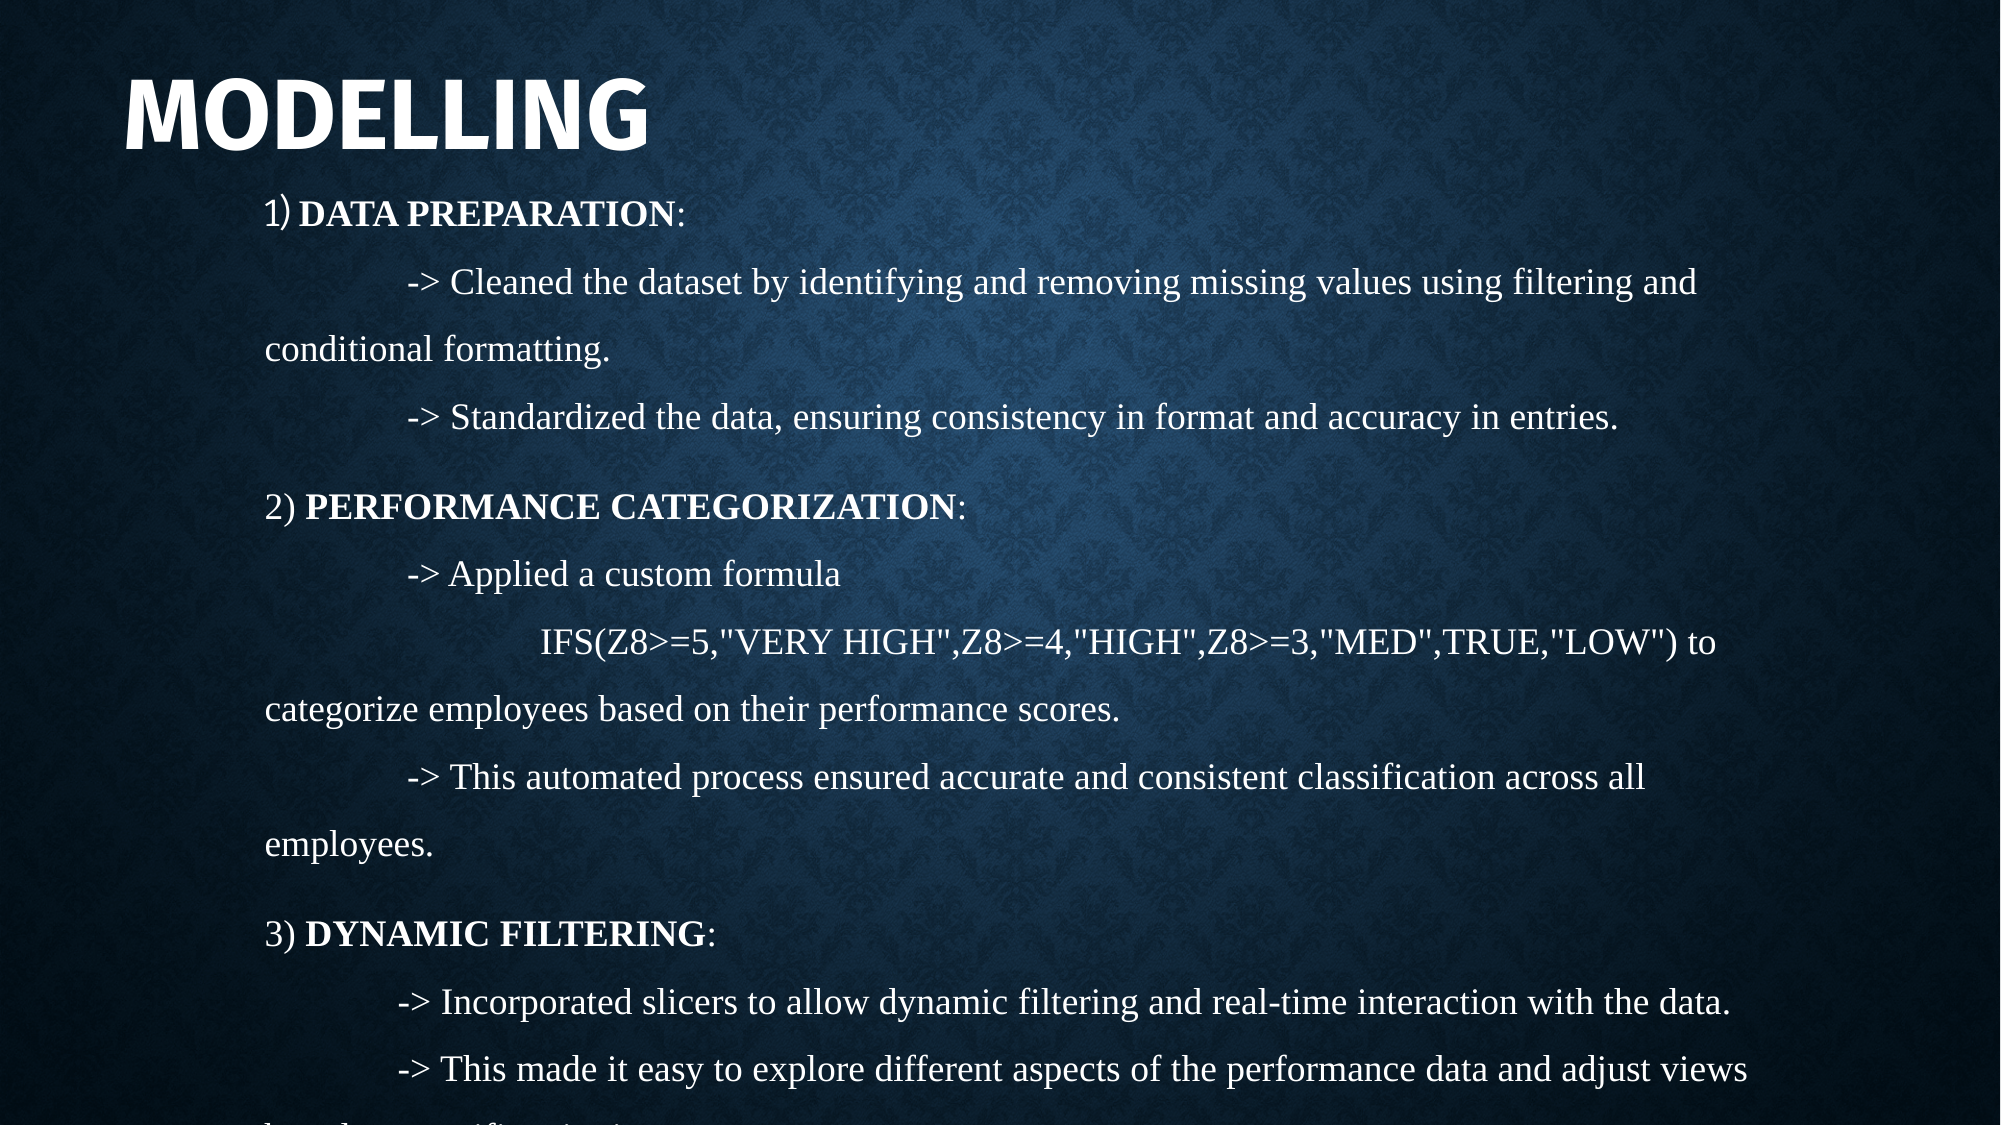

MODELLING
1) DATA PREPARATION:
               -> Cleaned the dataset by identifying and removing missing values using filtering and conditional formatting.
               -> Standardized the data, ensuring consistency in format and accuracy in entries.

2) PERFORMANCE CATEGORIZATION:
               -> Applied a custom formula
                             IFS(Z8>=5,"VERY HIGH",Z8>=4,"HIGH",Z8>=3,"MED",TRUE,"LOW") to categorize employees based on their performance scores.
               -> This automated process ensured accurate and consistent classification across all employees.

3) DYNAMIC FILTERING:
              -> Incorporated slicers to allow dynamic filtering and real-time interaction with the data.
              -> This made it easy to explore different aspects of the performance data and adjust views based on specific criteria.